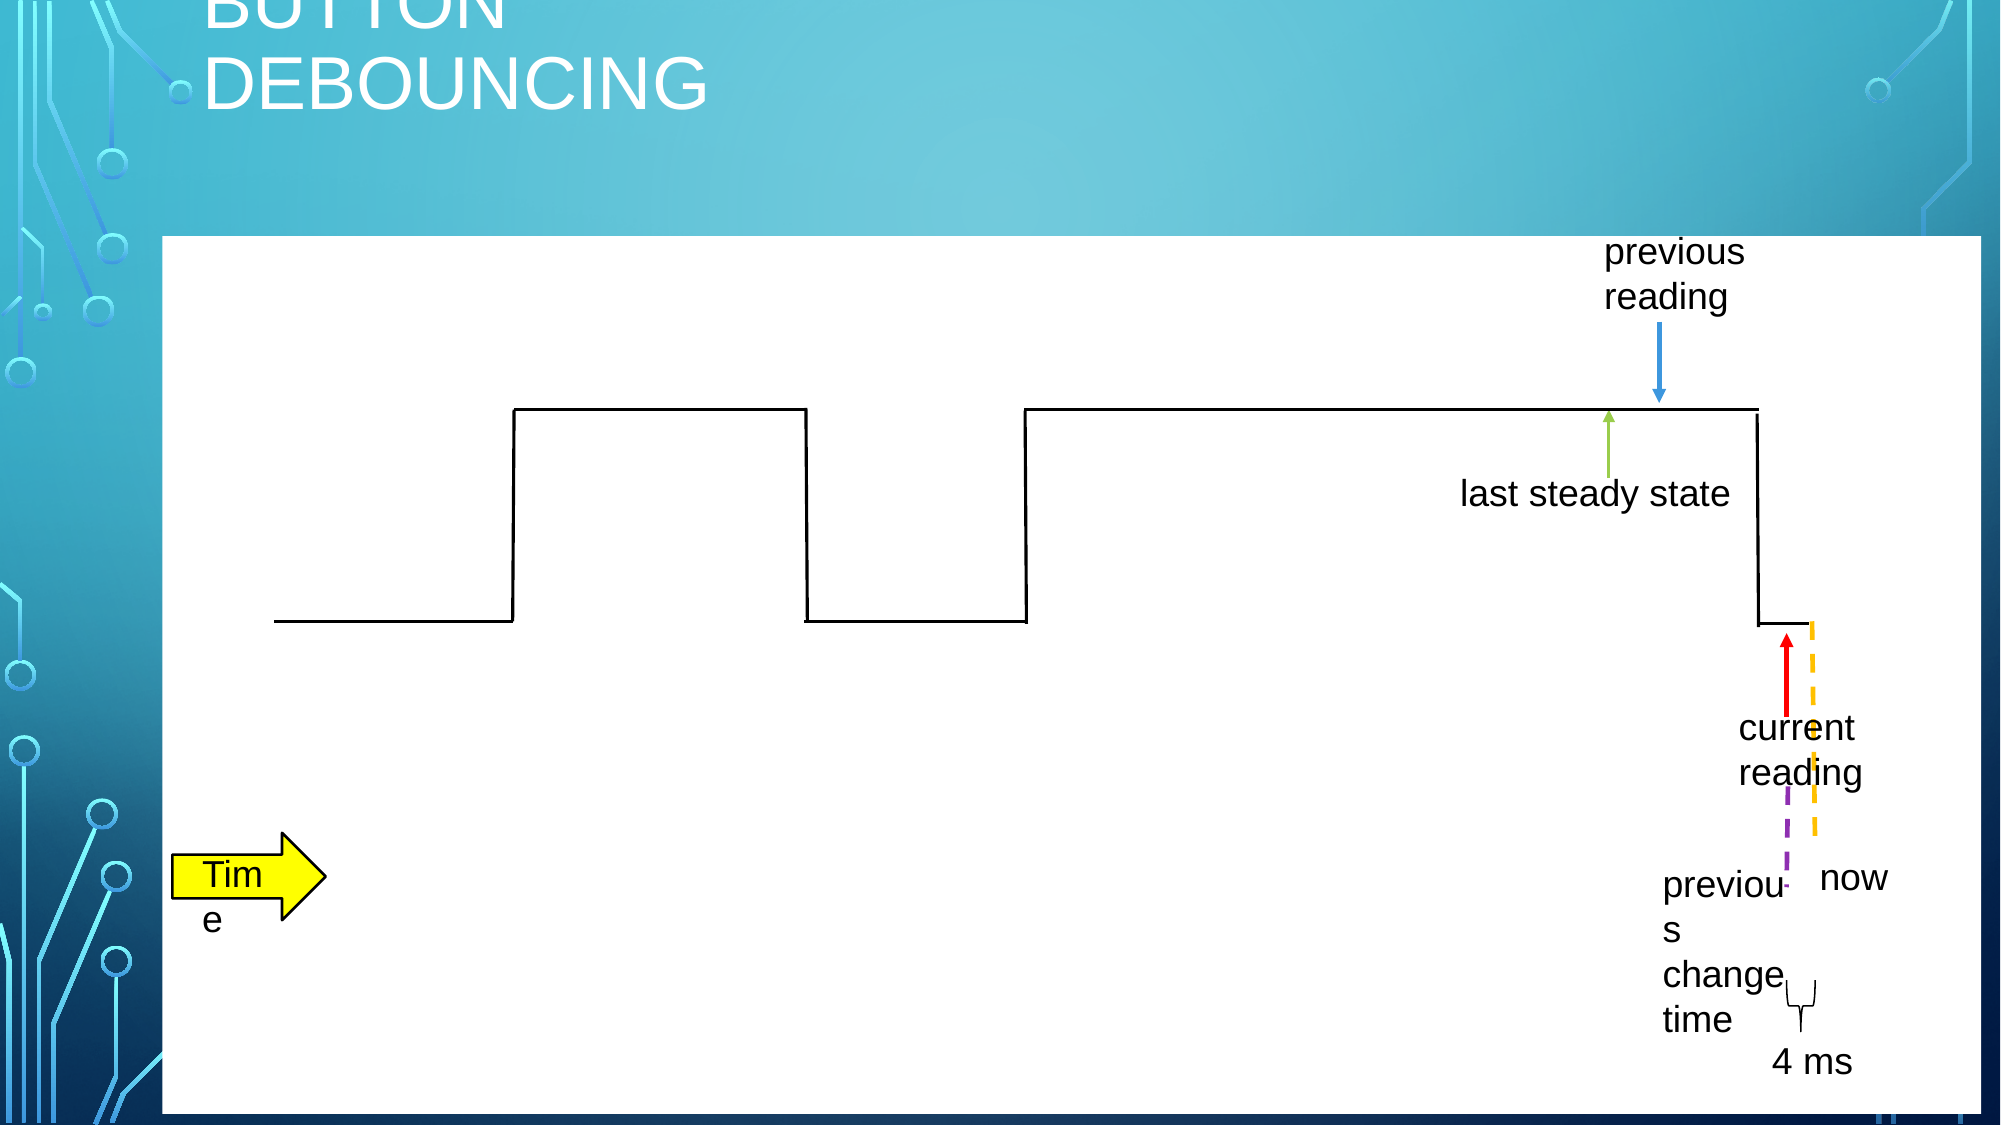

# Button debouncing
previous reading

last steady state
current reading

Time
now
previous change time

4 ms